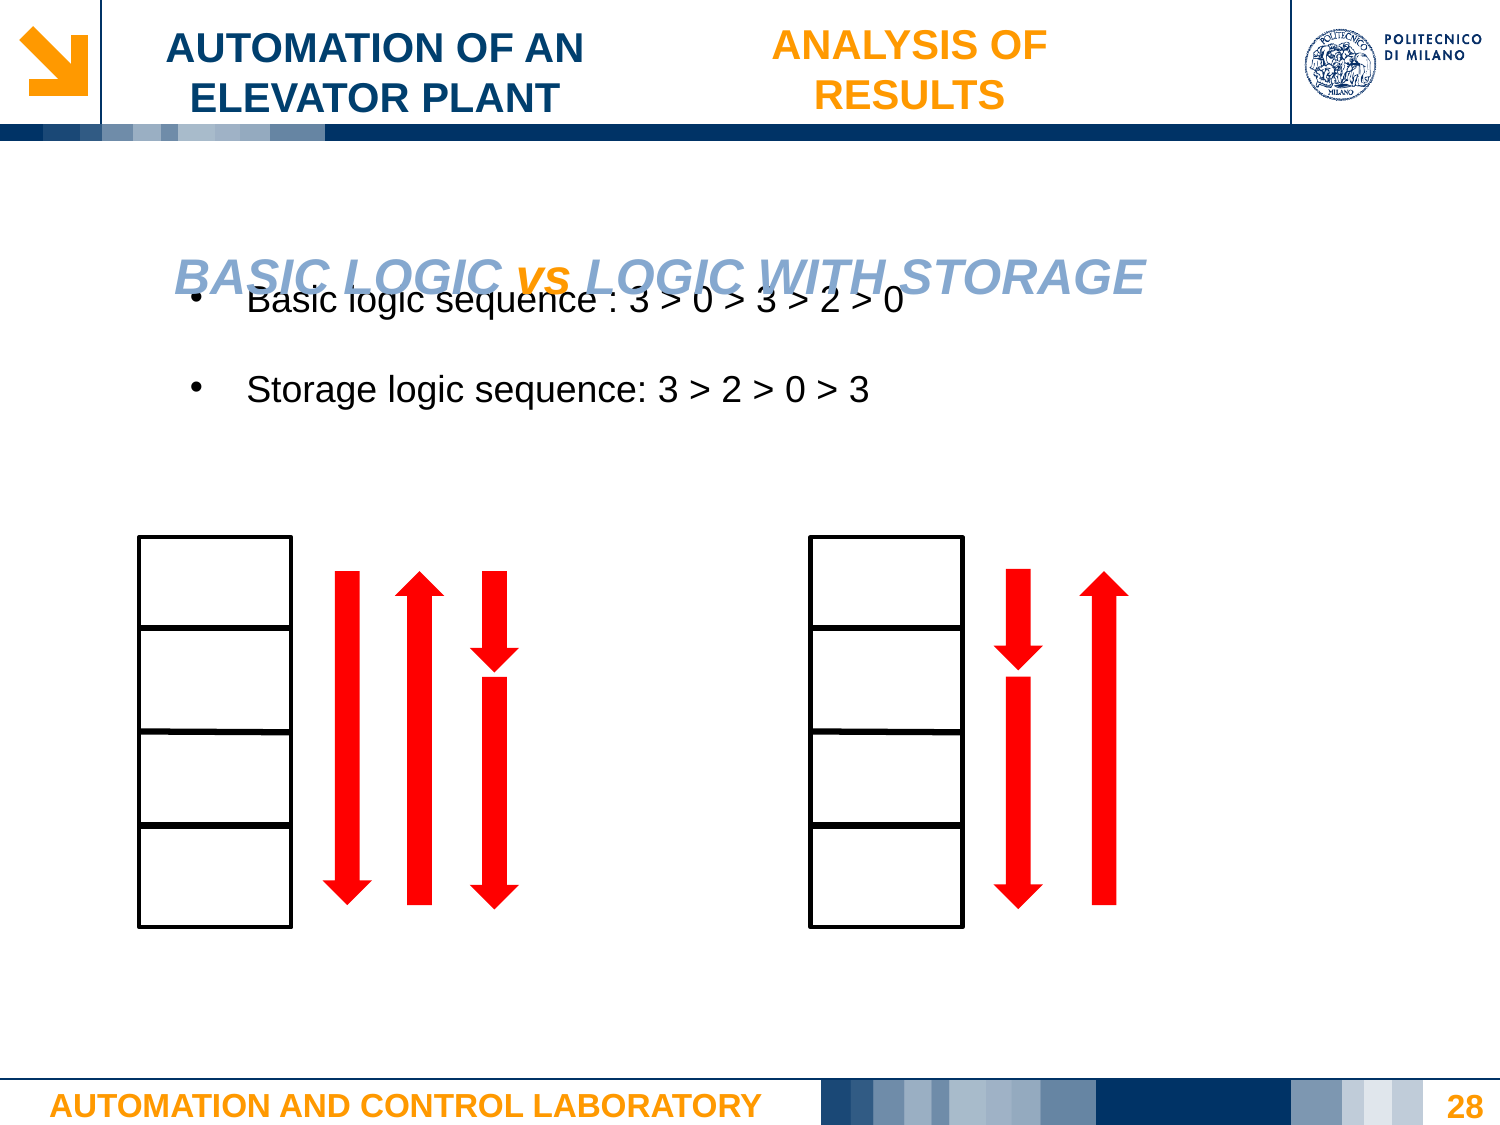

ANALYSIS OF RESULTS

# AUTOMATION OF AN ELEVATOR PLANT

BASIC LOGIC vs LOGIC WITH STORAGE

Basic logic sequence : 3 > 0 > 3 > 2 > 0
Storage logic sequence: 3 > 2 > 0 > 3

28